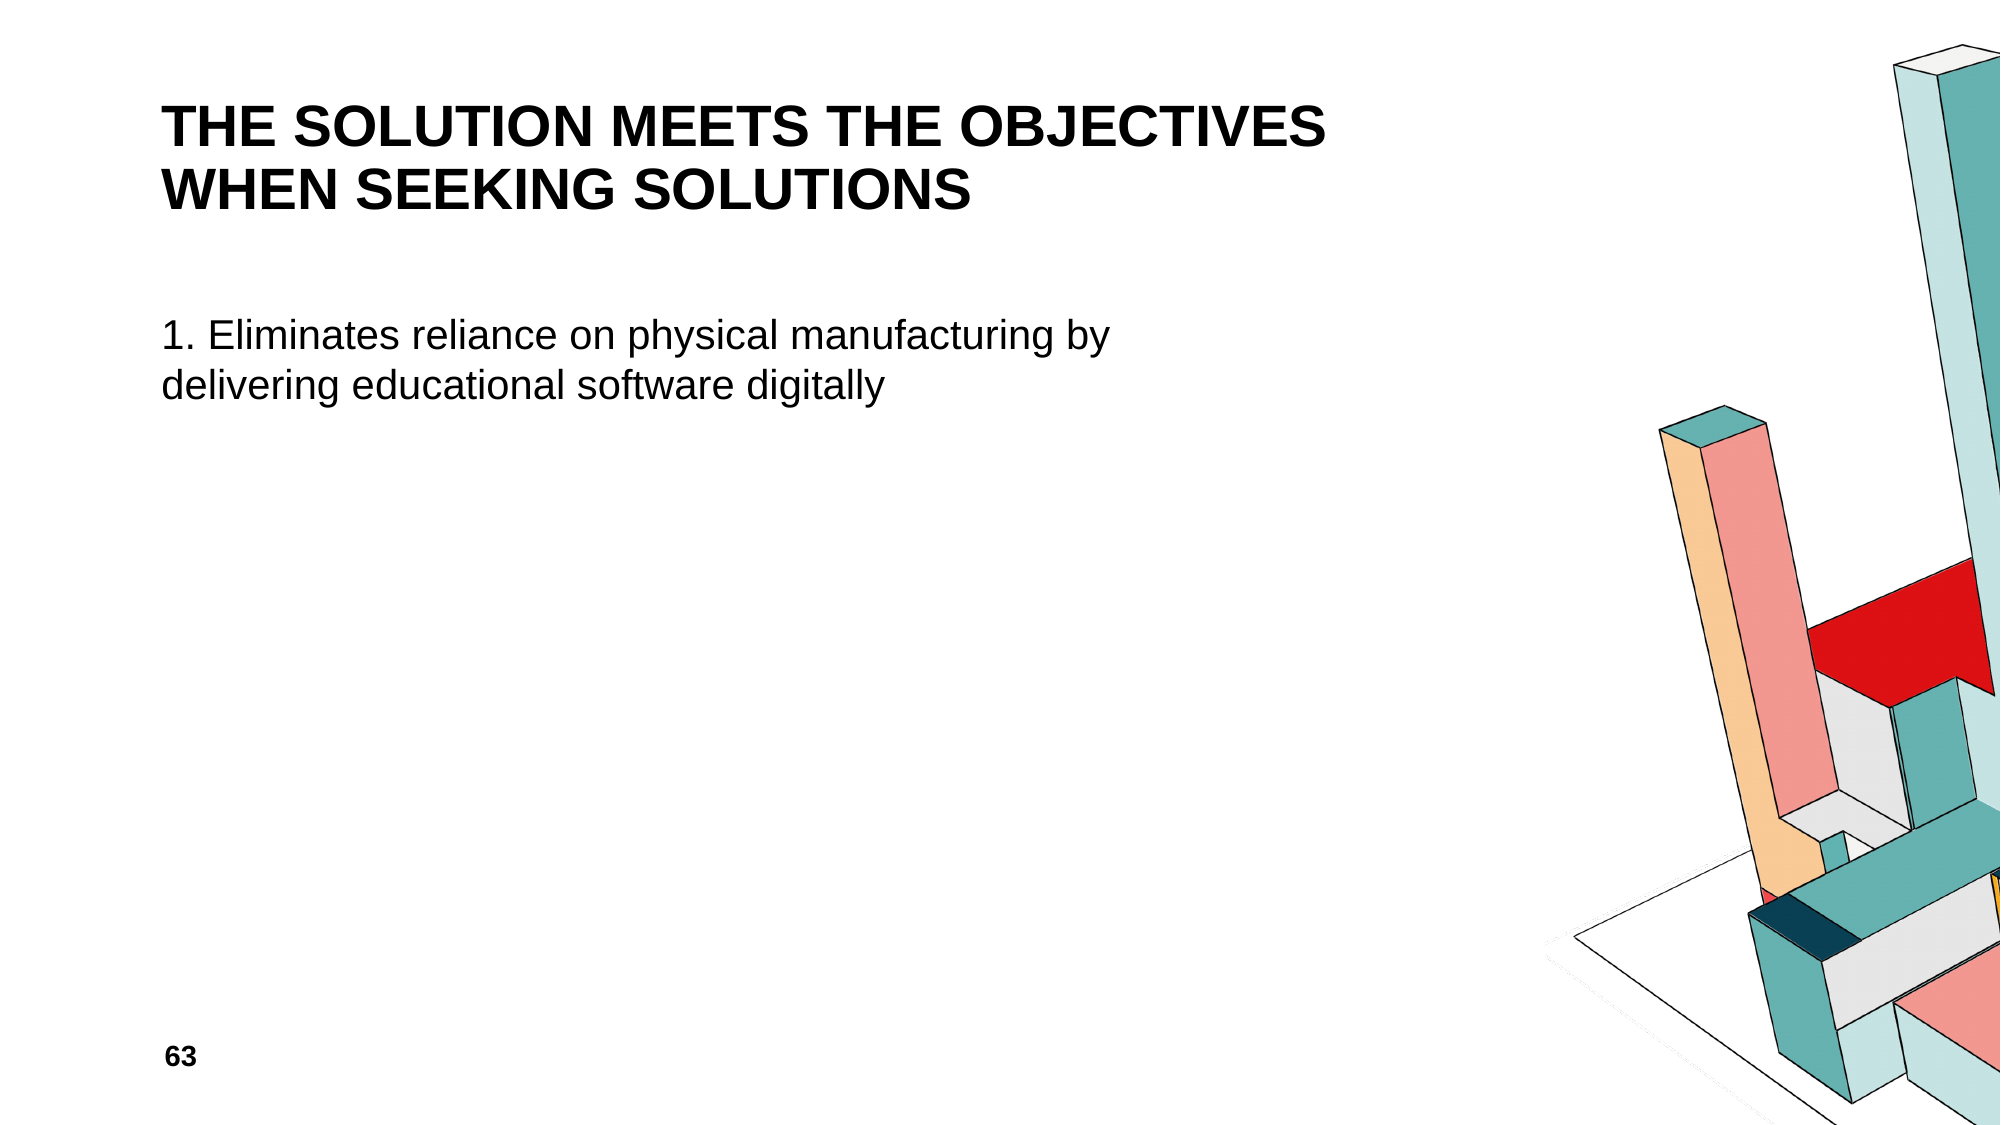

# the solution meets the objectives when seeking solutions
1. Eliminates reliance on physical manufacturing by delivering educational software digitally
63